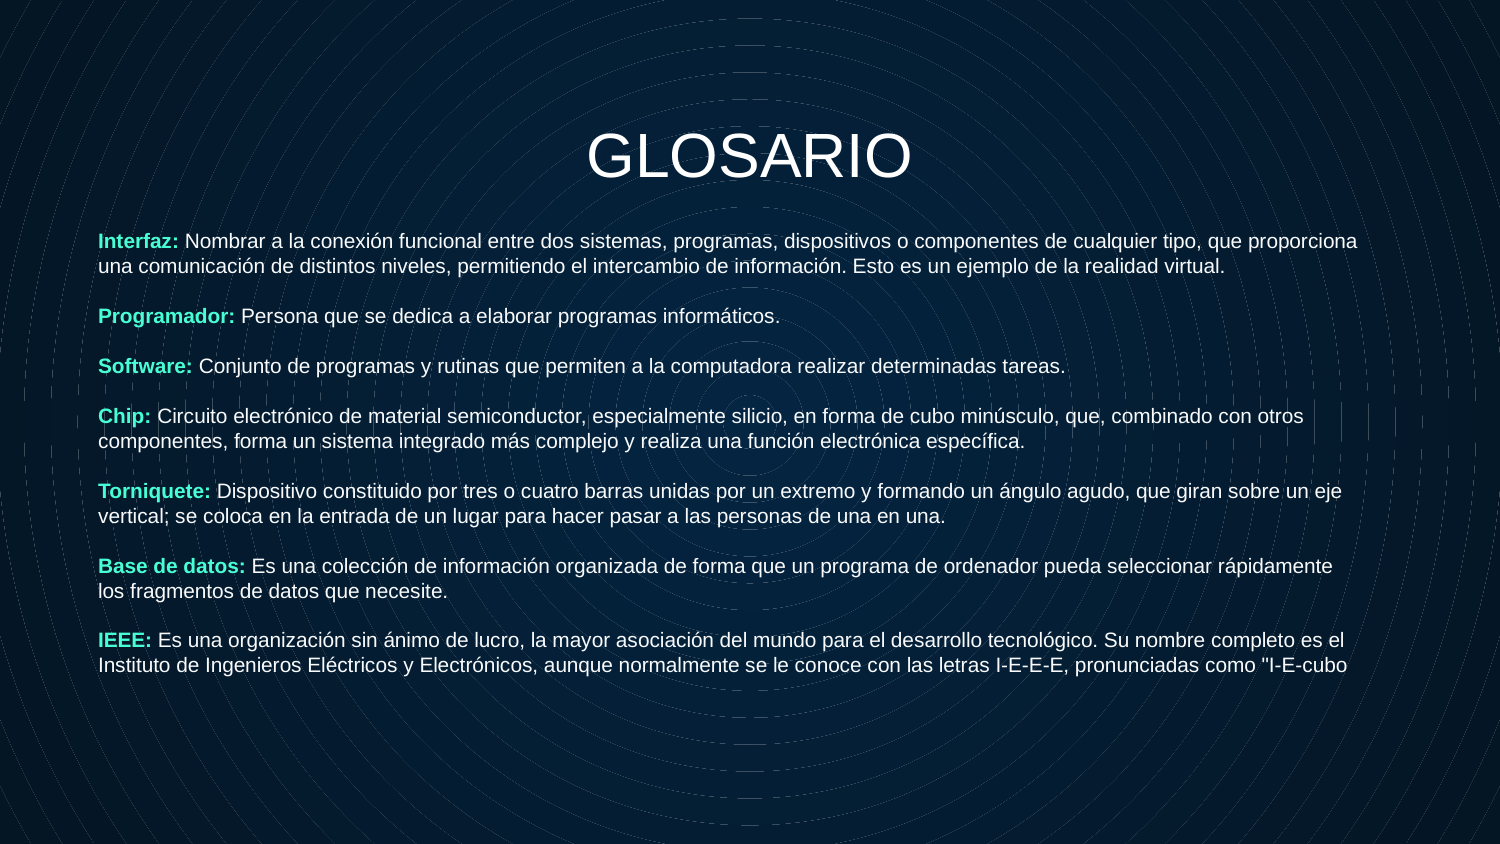

GLOSARIO
Interfaz: Nombrar a la conexión funcional entre dos sistemas, programas, dispositivos o componentes de cualquier tipo, que proporciona una comunicación de distintos niveles, permitiendo el intercambio de información. Esto es un ejemplo de la realidad virtual.
Programador: Persona que se dedica a elaborar programas informáticos.
Software: Conjunto de programas y rutinas que permiten a la computadora realizar determinadas tareas.
Chip: Circuito electrónico de material semiconductor, especialmente silicio, en forma de cubo minúsculo, que, combinado con otros componentes, forma un sistema integrado más complejo y realiza una función electrónica específica.
Torniquete: Dispositivo constituido por tres o cuatro barras unidas por un extremo y formando un ángulo agudo, que giran sobre un eje vertical; se coloca en la entrada de un lugar para hacer pasar a las personas de una en una.
Base de datos: Es una colección de información organizada de forma que un programa de ordenador pueda seleccionar rápidamente los fragmentos de datos que necesite.
IEEE: Es una organización sin ánimo de lucro, la mayor asociación del mundo para el desarrollo tecnológico. Su nombre completo es el Instituto de Ingenieros Eléctricos y Electrónicos, aunque normalmente se le conoce con las letras I-E-E-E, pronunciadas como "I-E-cubo